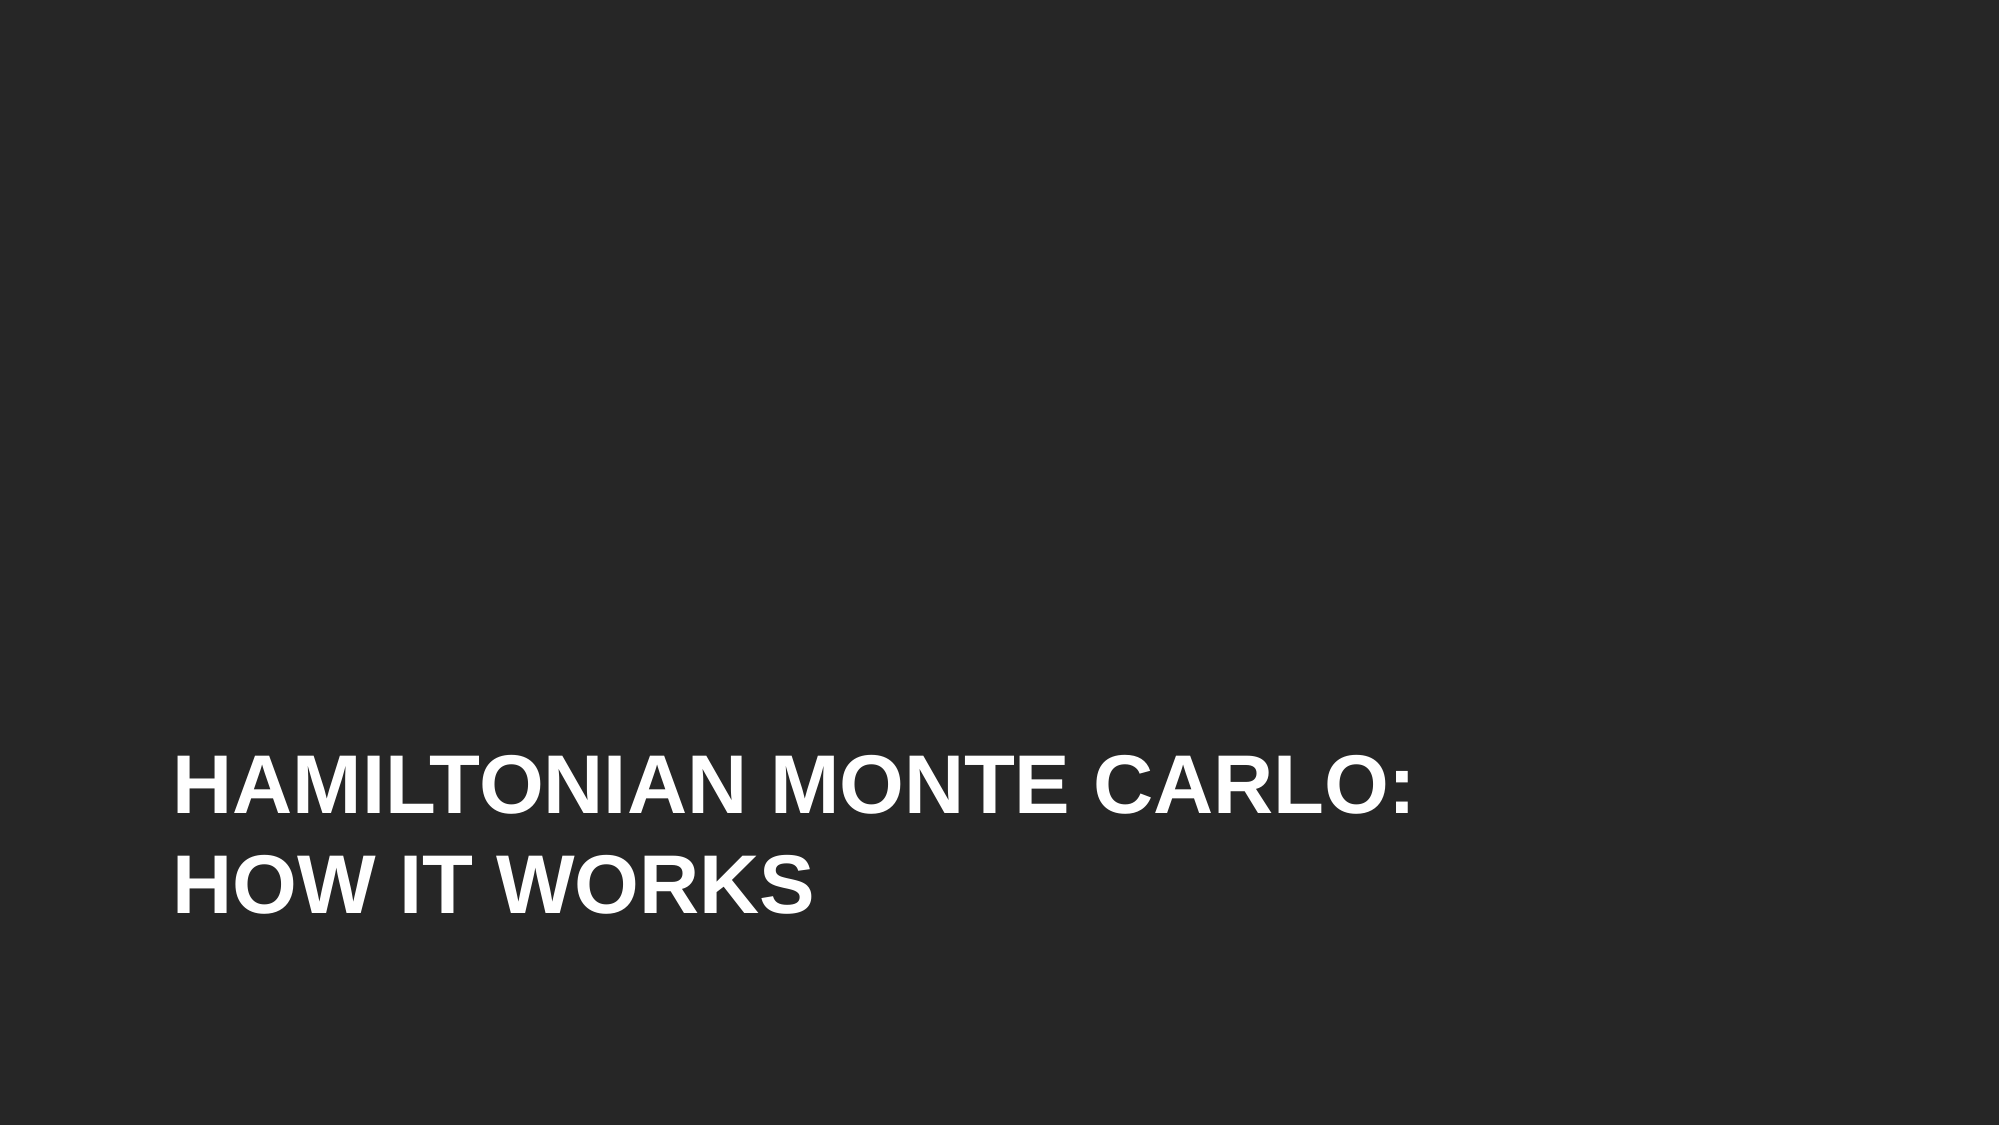

# Hamiltonian monte carlo: how it works